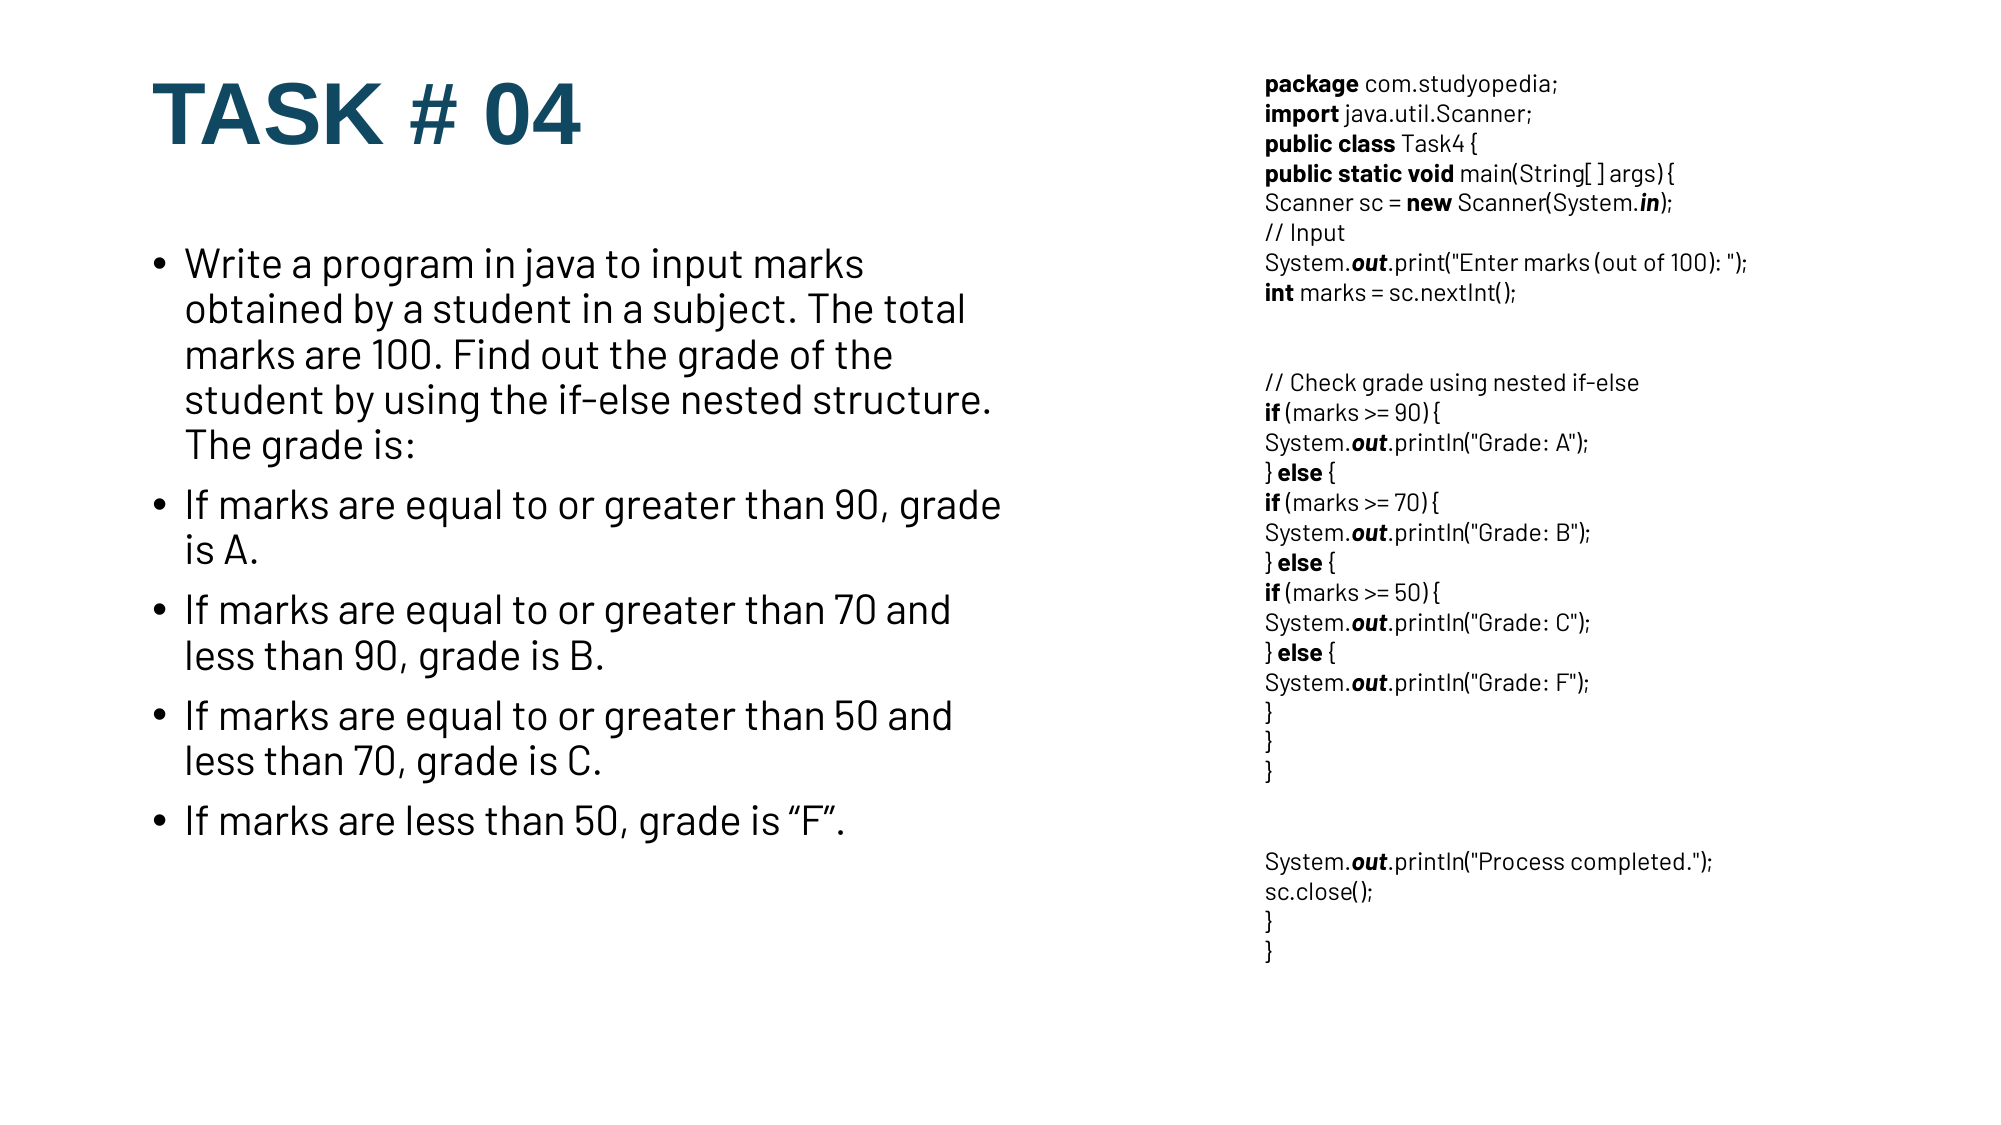

# TASK # 04
package com.studyopedia;
import java.util.Scanner;
public class Task4 {
public static void main(String[] args) {
Scanner sc = new Scanner(System.in);
// Input
System.out.print("Enter marks (out of 100): ");
int marks = sc.nextInt();

// Check grade using nested if-else
if (marks >= 90) {
System.out.println("Grade: A");
} else {
if (marks >= 70) {
System.out.println("Grade: B");
} else {
if (marks >= 50) {
System.out.println("Grade: C");
} else {
System.out.println("Grade: F");
}
}
}

System.out.println("Process completed.");
sc.close();
}
}
Write a program in java to input marks obtained by a student in a subject. The total marks are 100. Find out the grade of the student by using the if-else nested structure. The grade is:
If marks are equal to or greater than 90, grade is A.
If marks are equal to or greater than 70 and less than 90, grade is B.
If marks are equal to or greater than 50 and less than 70, grade is C.
If marks are less than 50, grade is “F”.